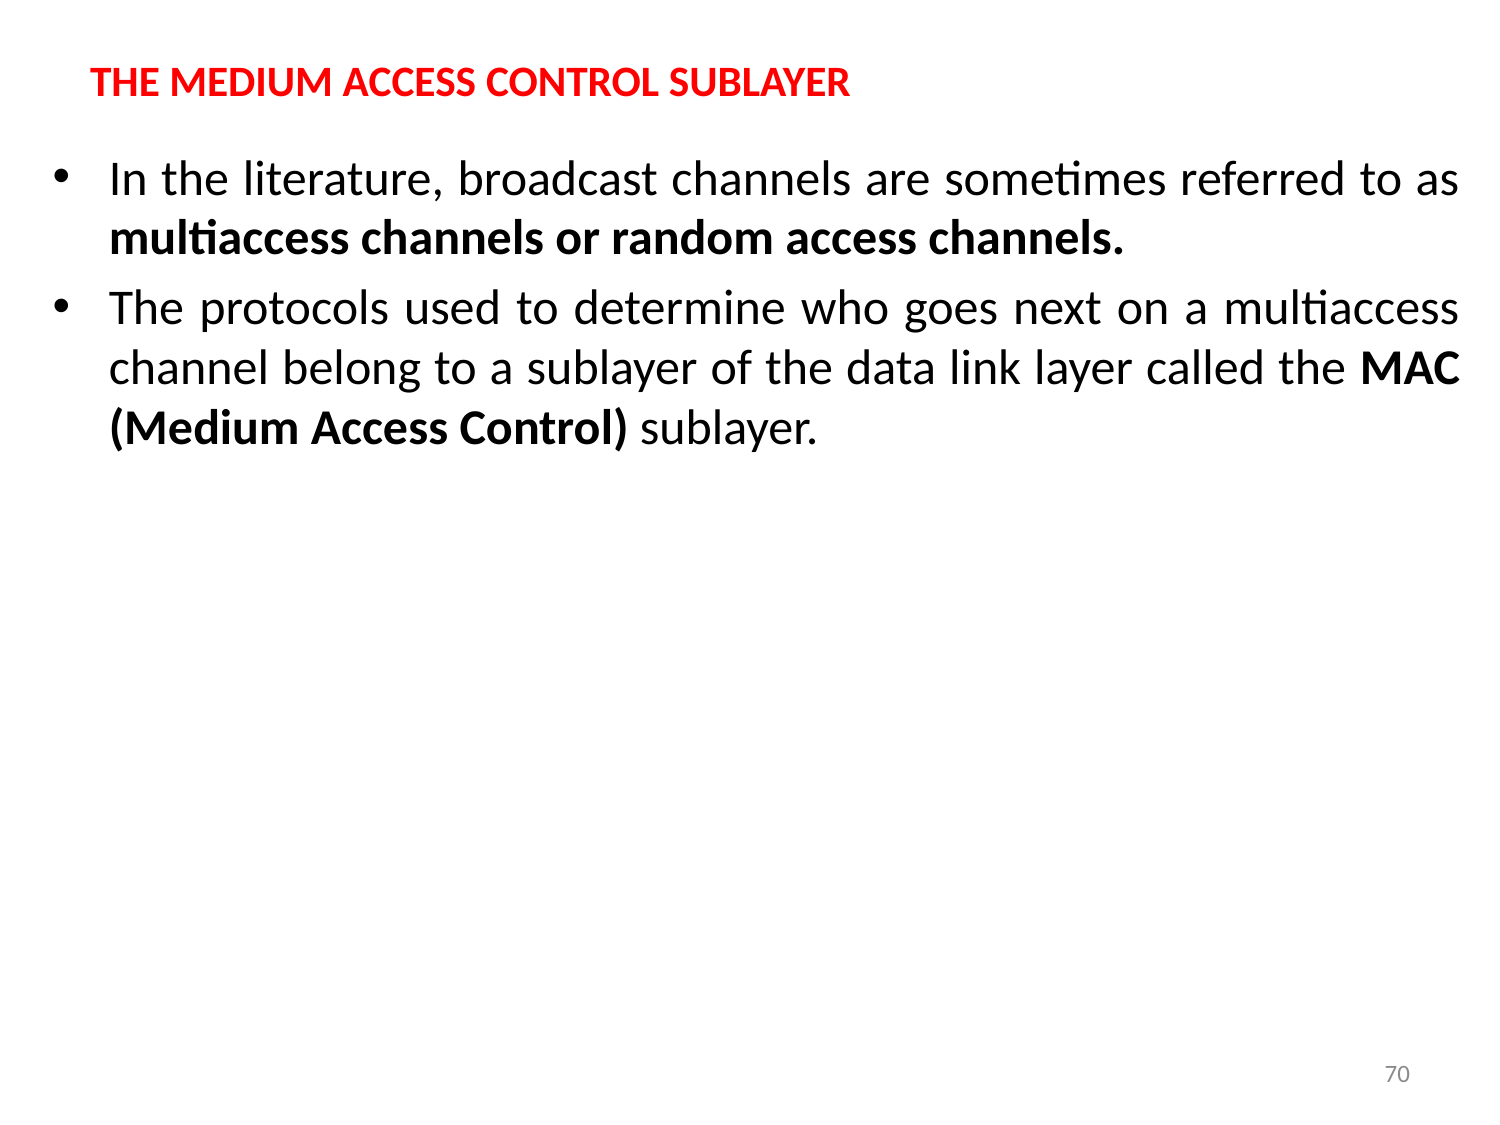

# THE MEDIUM ACCESS CONTROL SUBLAYER
In the literature, broadcast channels are sometimes referred to as multiaccess channels or random access channels.
The protocols used to determine who goes next on a multiaccess channel belong to a sublayer of the data link layer called the MAC (Medium Access Control) sublayer.
70